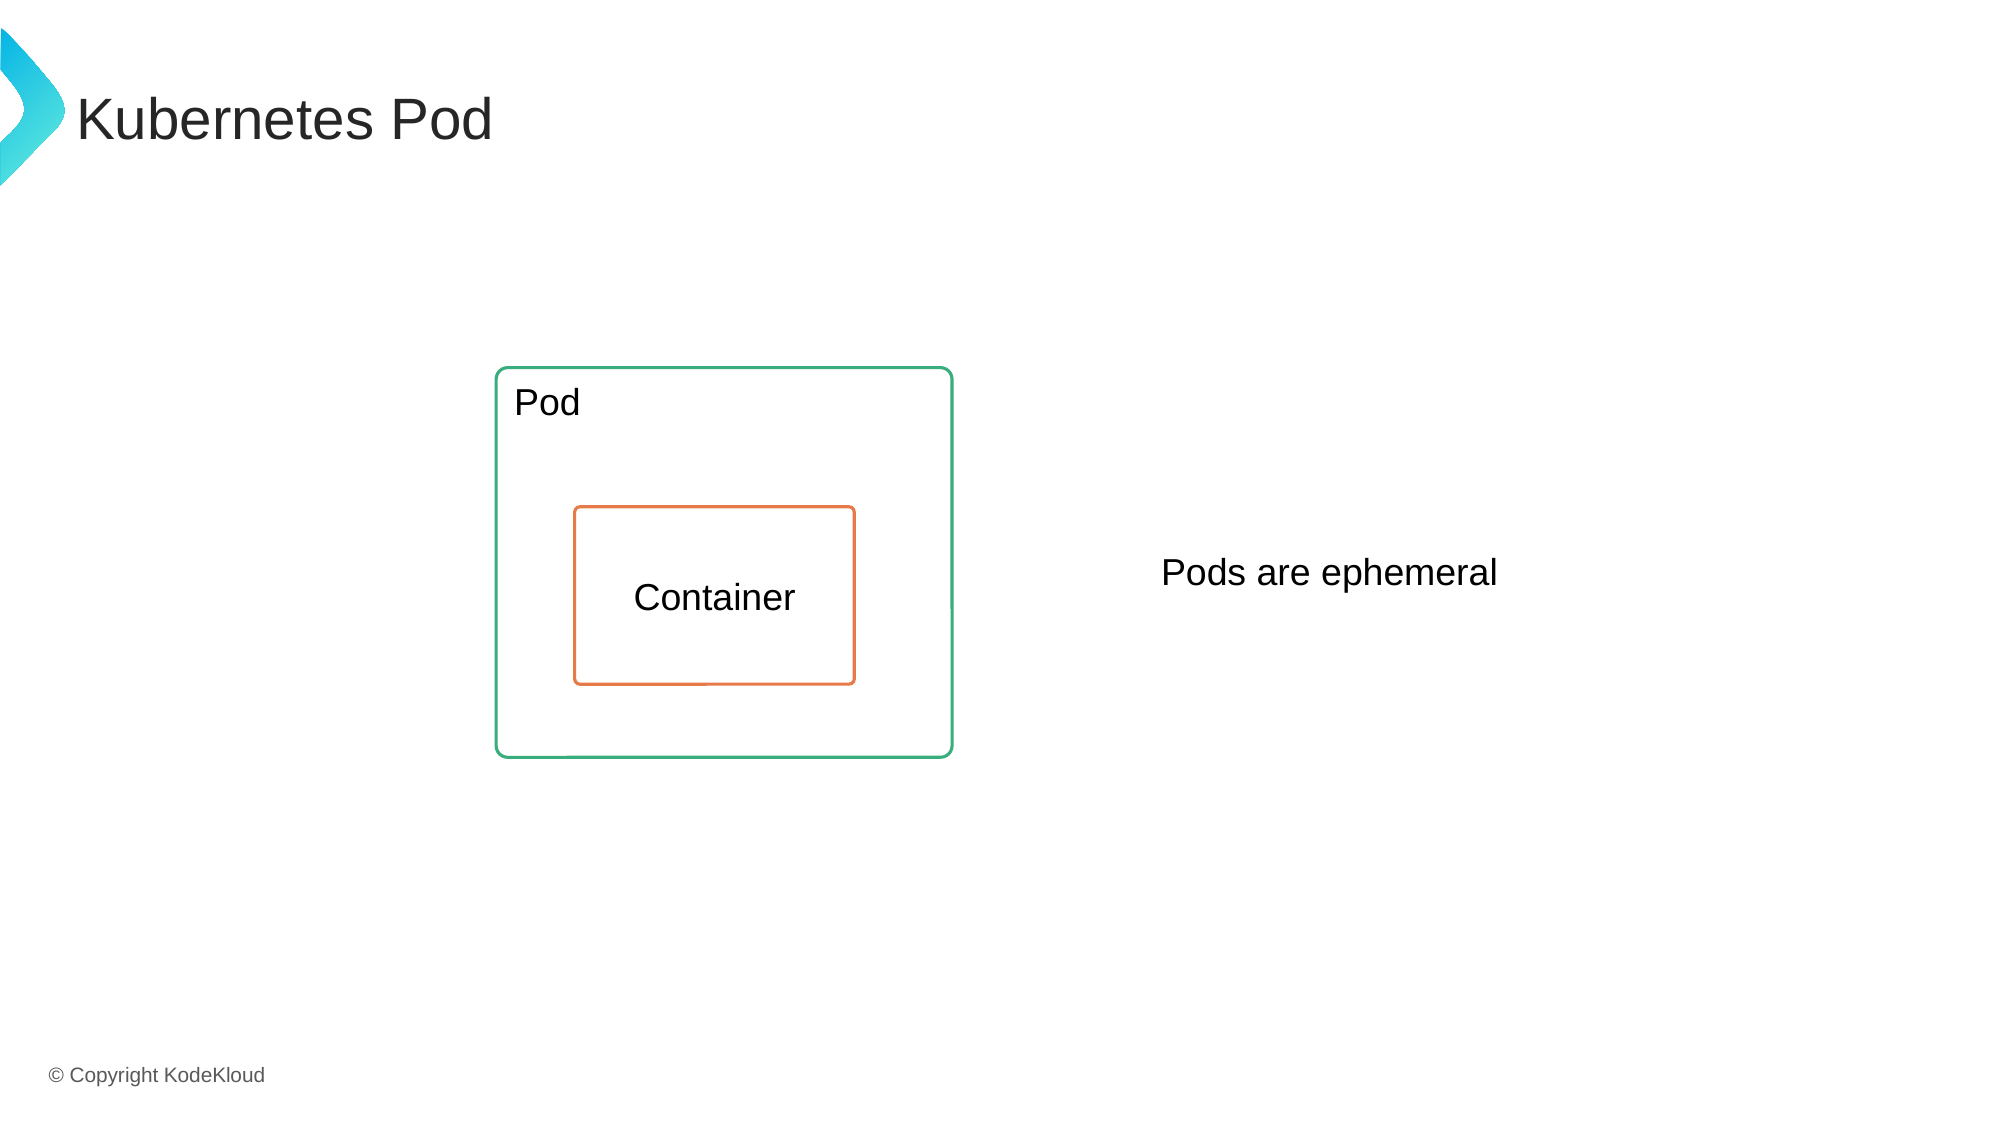

# Kubernetes Pod
Pod
Container
Pods are ephemeral